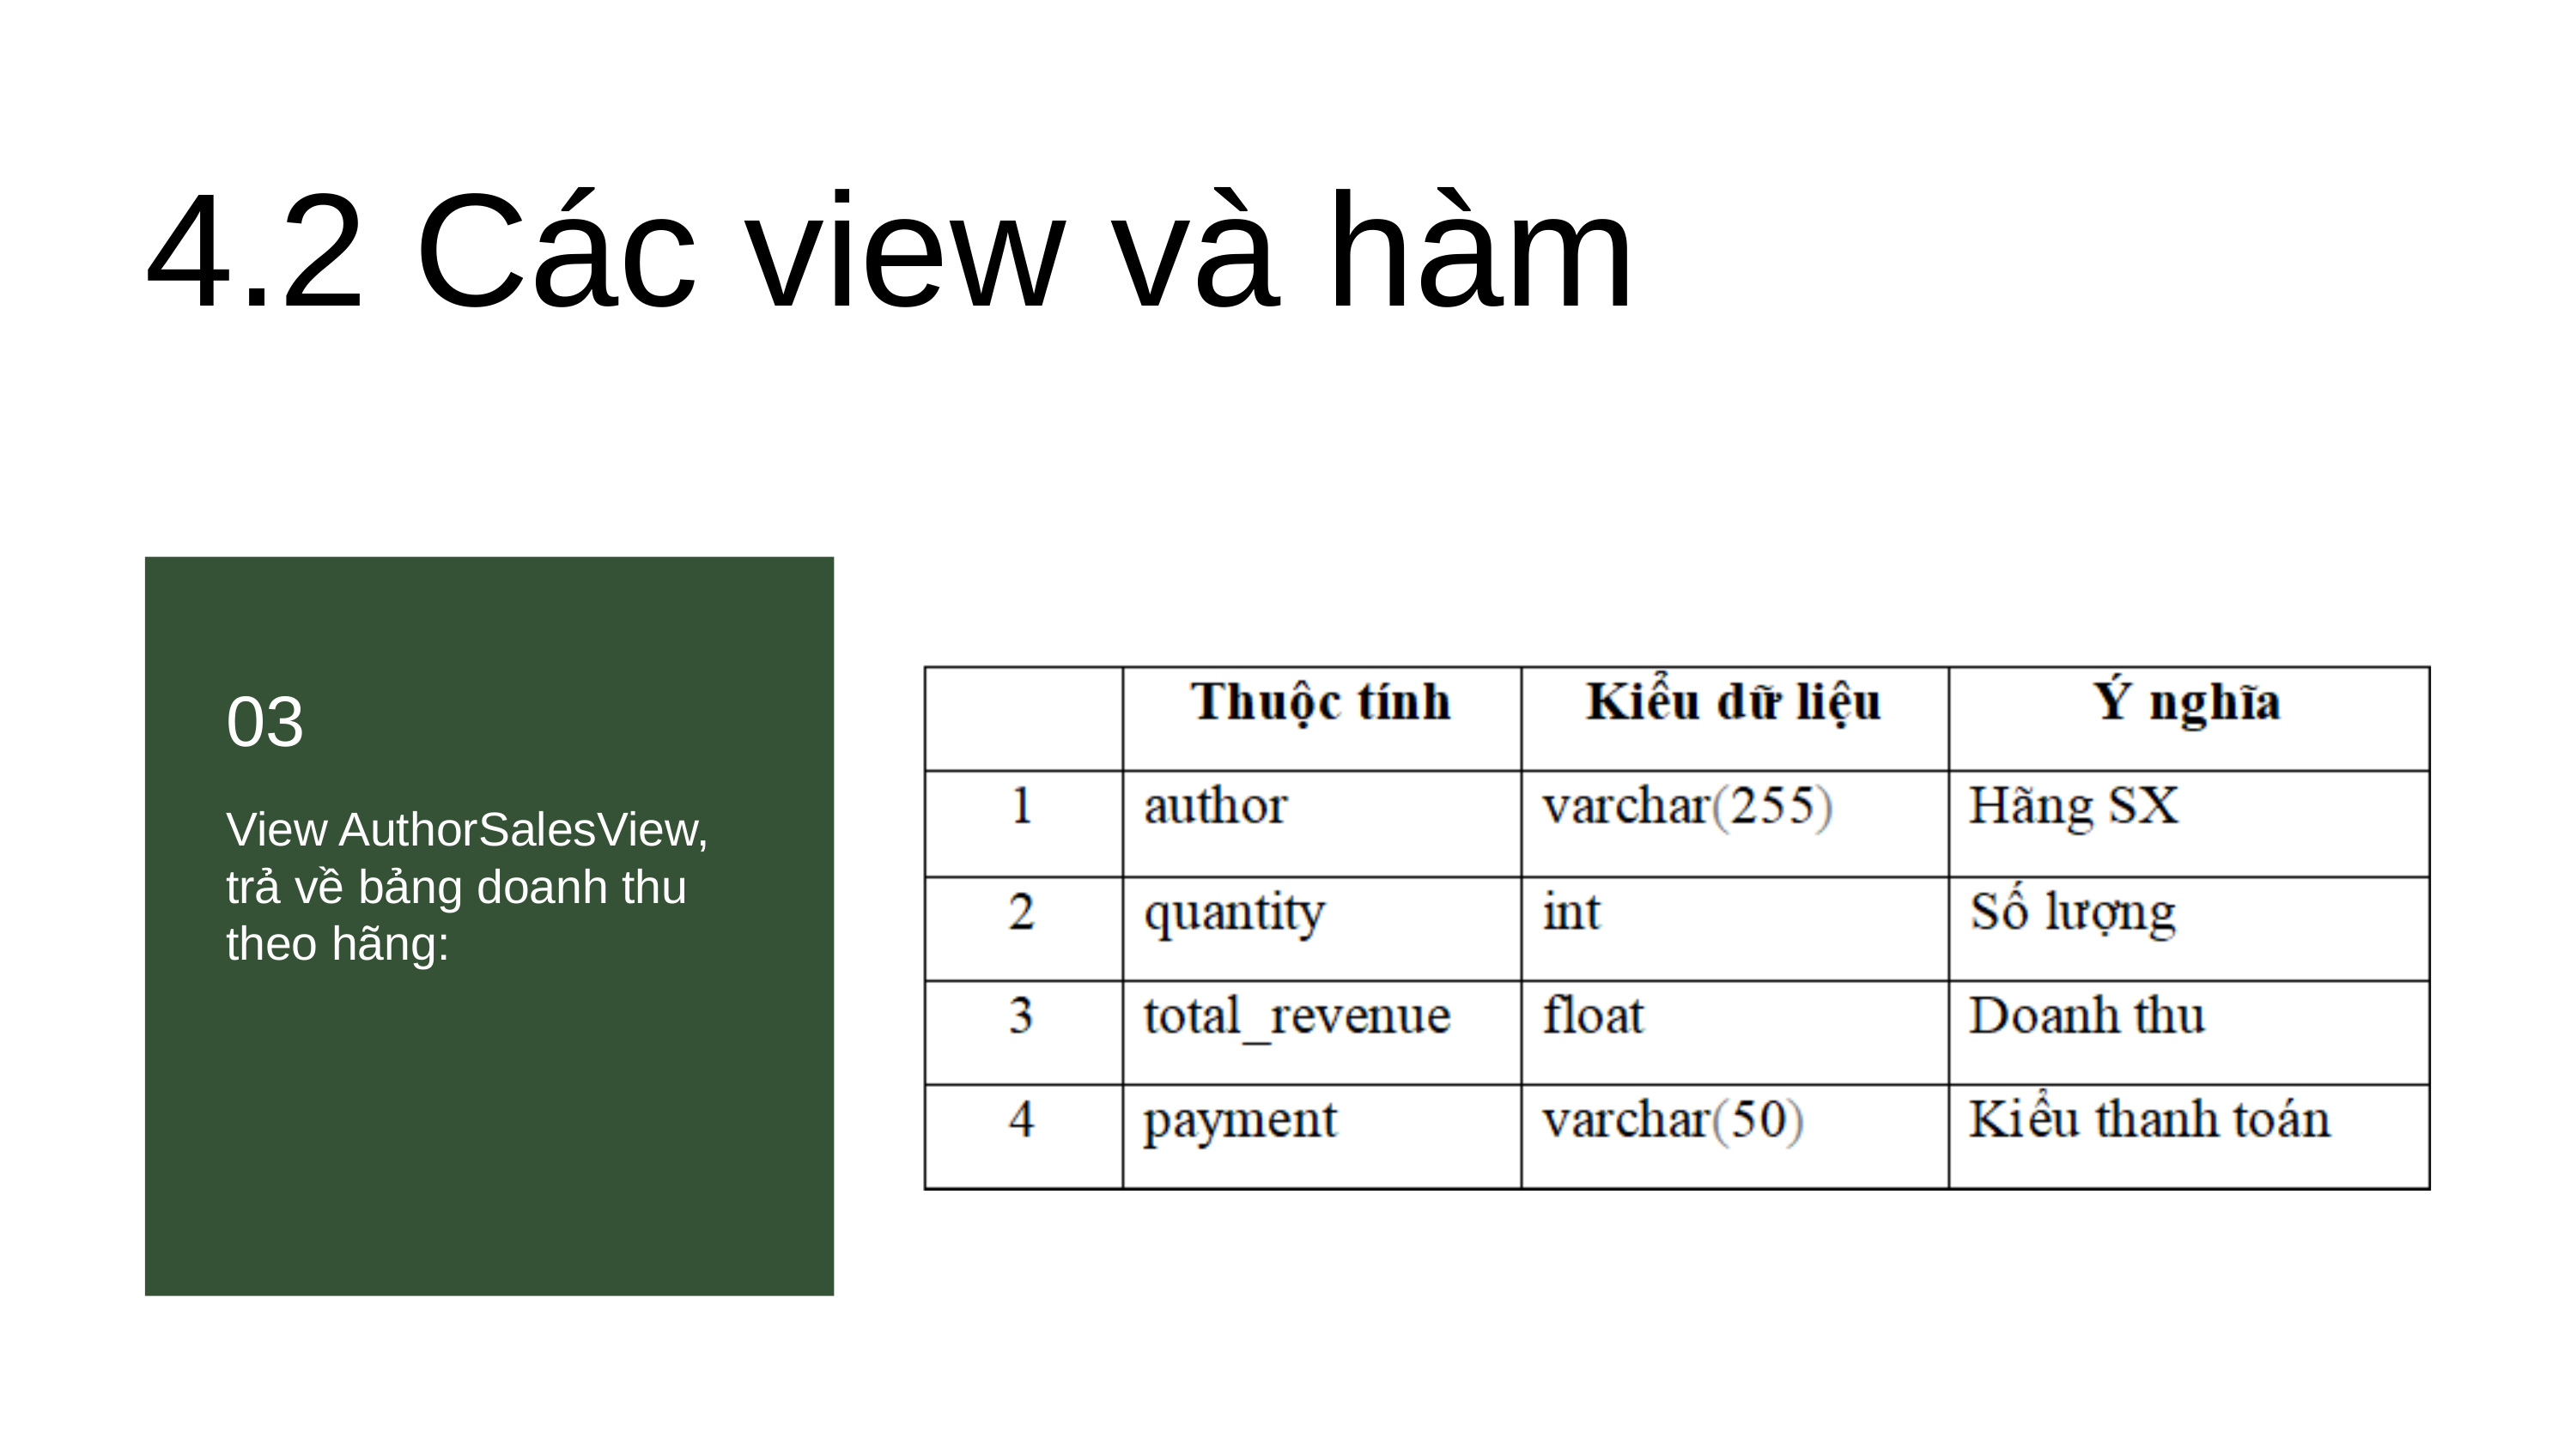

4.2 Các view và hàm

03
View AuthorSalesView, trả về bảng doanh thu theo hãng: